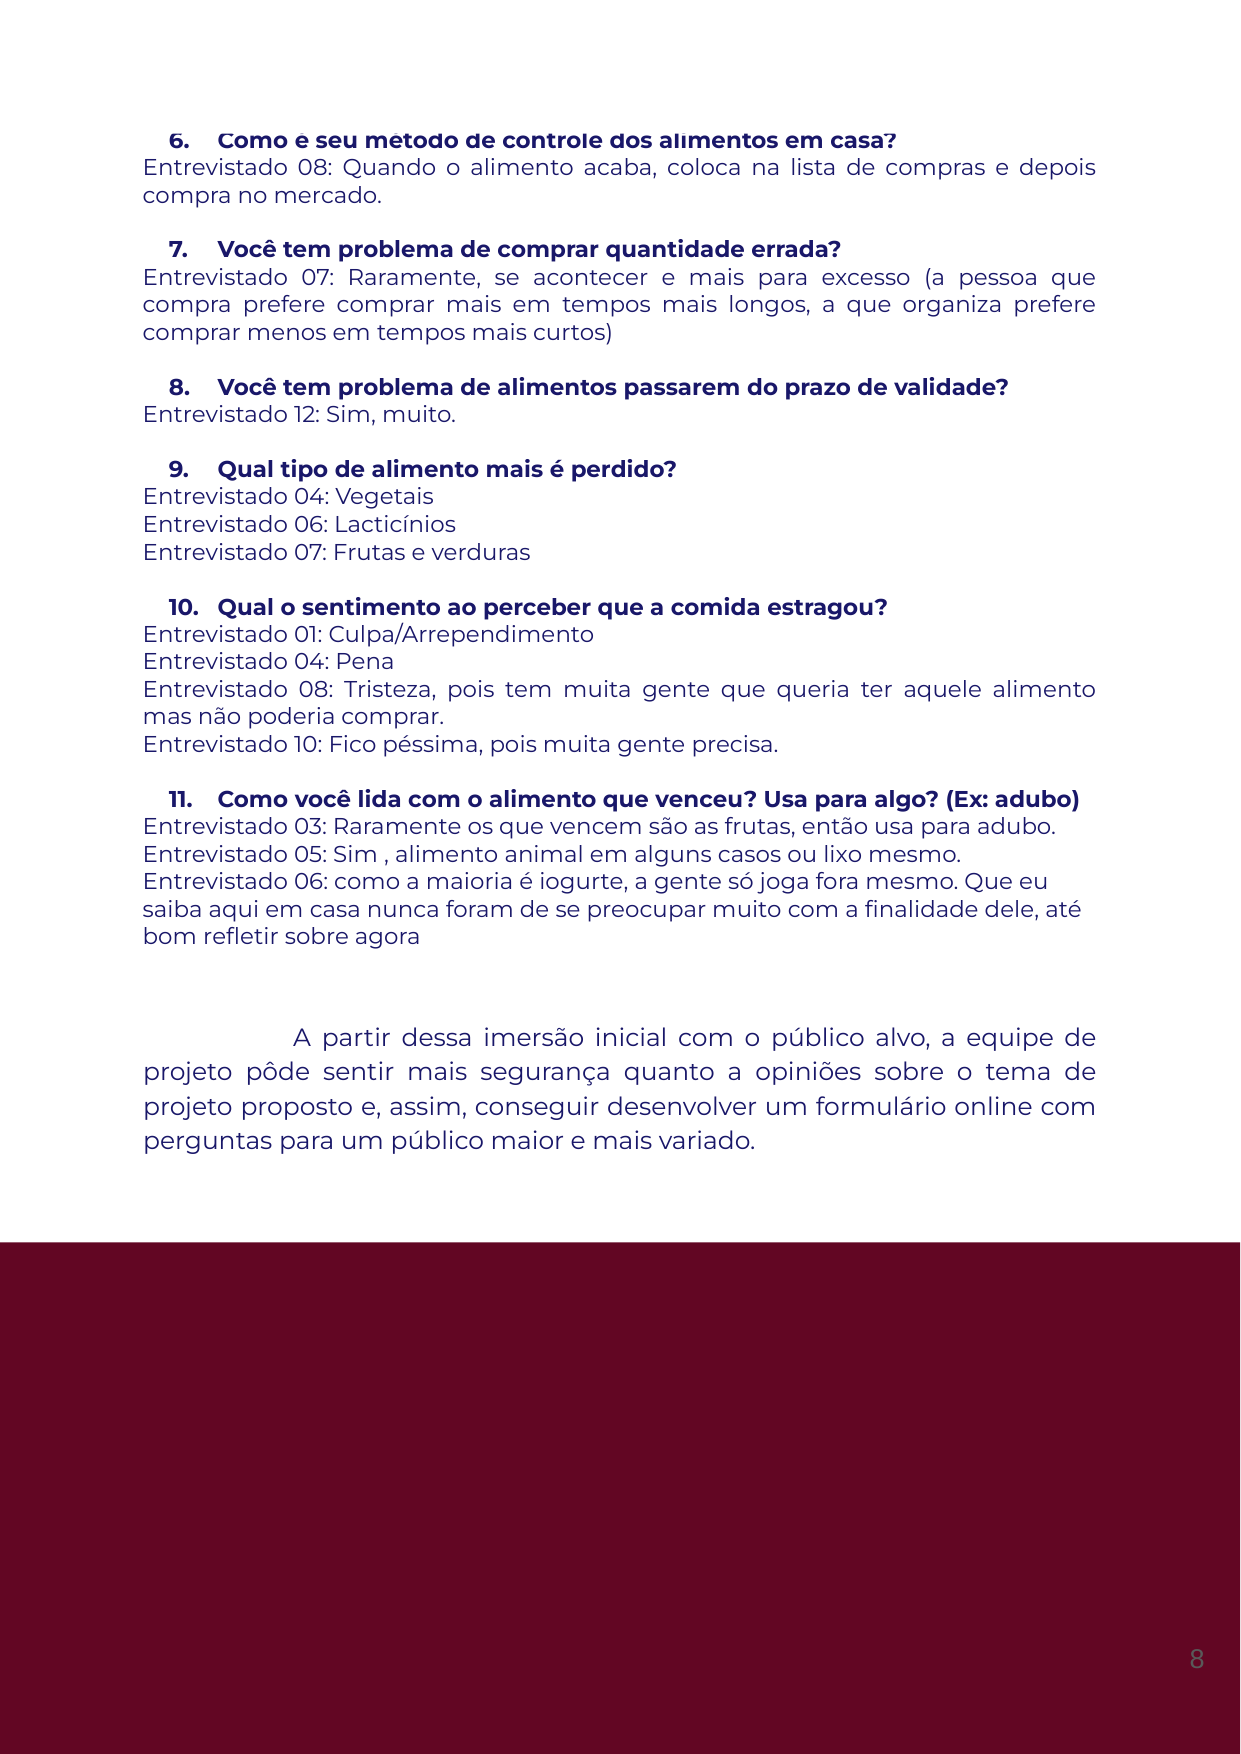

Como é o processo de compra de alimentos na sua casa?
Entrevistado 09: Uma vez por semana, faz uma lista com tudo que percebeu que está precisando e leva para o mercado. Às vezes, se precisar muito de algo, pede no delivery de mercado ou vai comprar andando.

Como o processo de estoque de alimentos na sua casa?
Entrevistado 08: No armário, as coisas que demoram a estragar; na fruteira, os vegetais e na geladeira os que são mais fáceis de estragar.

Com qual frequência são feitas as compras de alimentos na casa?(Diário, semanal, quinzenal, mensal)
Entrevistado 02: Semanal (frutas e verduras), mensal (os demais).

Como é o tipo/perfil de compras de alimentos na sua casa? (perecíveis? não perecíveis? delivery? quantidades?)
Entrevistado 01: Bem variado.

Como é o consumo desses alimentos? (você dá preferência a algum tipo? você congela? come com alguma frequência regular?)
Entrevistado 10: Um pouco de cada, um misto, depende da semana.

Como é seu método de controle dos alimentos em casa?
Entrevistado 08: Quando o alimento acaba, coloca na lista de compras e depois compra no mercado.

Você tem problema de comprar quantidade errada?
Entrevistado 07: Raramente, se acontecer e mais para excesso (a pessoa que compra prefere comprar mais em tempos mais longos, a que organiza prefere comprar menos em tempos mais curtos)

Você tem problema de alimentos passarem do prazo de validade?
Entrevistado 12: Sim, muito.

Qual tipo de alimento mais é perdido?
Entrevistado 04: Vegetais
Entrevistado 06: Lacticínios
Entrevistado 07: Frutas e verduras

Qual o sentimento ao perceber que a comida estragou?
Entrevistado 01: Culpa/Arrependimento
Entrevistado 04: Pena
Entrevistado 08: Tristeza, pois tem muita gente que queria ter aquele alimento mas não poderia comprar.
Entrevistado 10: Fico péssima, pois muita gente precisa.

Como você lida com o alimento que venceu? Usa para algo? (Ex: adubo)
Entrevistado 03: Raramente os que vencem são as frutas, então usa para adubo.
Entrevistado 05: Sim , alimento animal em alguns casos ou lixo mesmo.
Entrevistado 06: como a maioria é iogurte, a gente só joga fora mesmo. Que eu saiba aqui em casa nunca foram de se preocupar muito com a finalidade dele, até bom refletir sobre agora

	A partir dessa imersão inicial com o público alvo, a equipe de projeto pôde sentir mais segurança quanto a opiniões sobre o tema de projeto proposto e, assim, conseguir desenvolver um formulário online com perguntas para um público maior e mais variado.

8